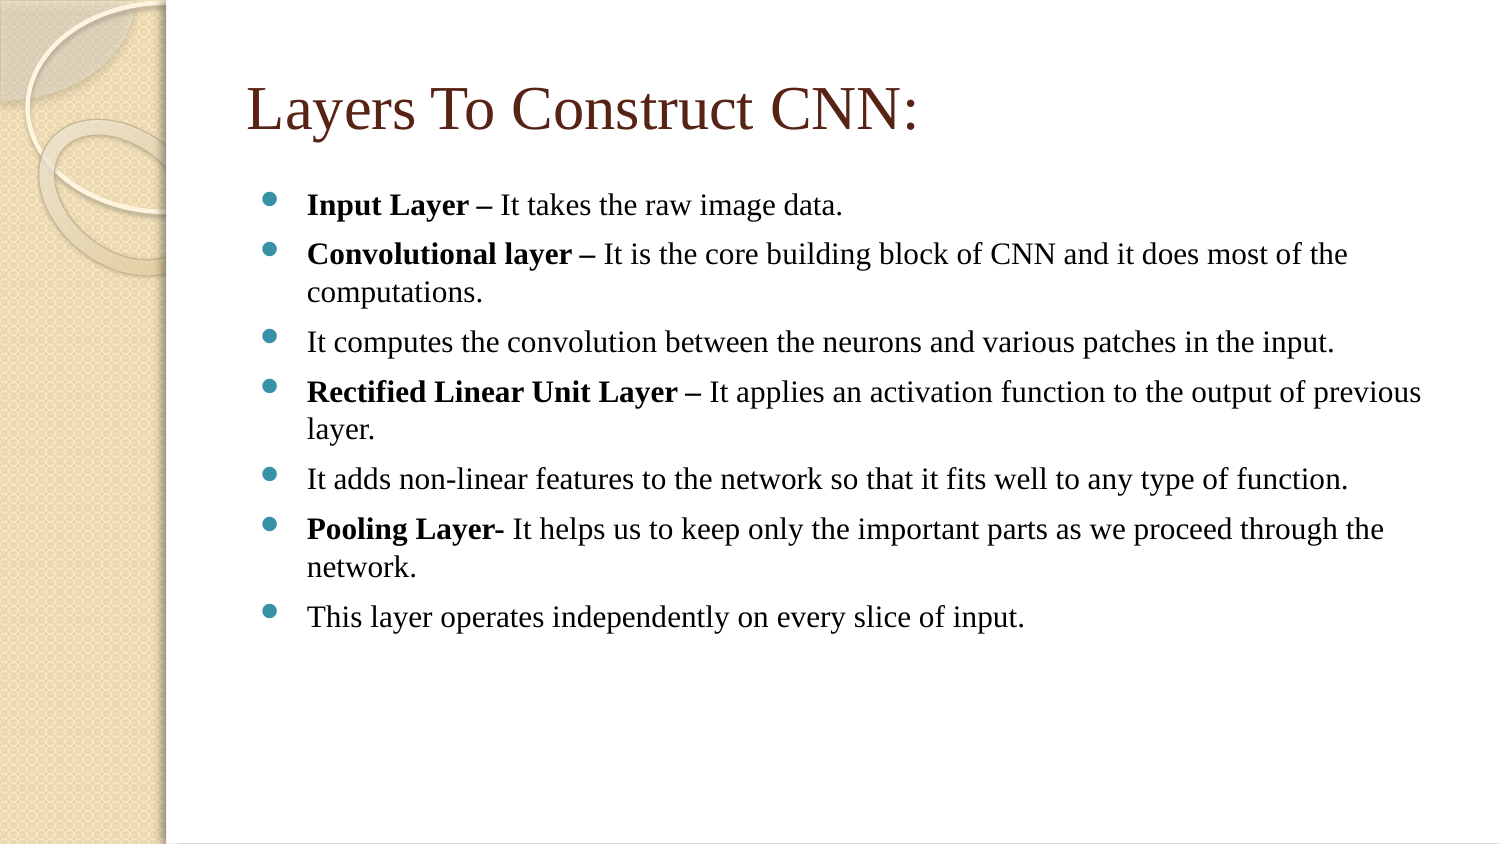

# Layers To Construct CNN:
Input Layer – It takes the raw image data.
Convolutional layer – It is the core building block of CNN and it does most of the computations.
It computes the convolution between the neurons and various patches in the input.
Rectified Linear Unit Layer – It applies an activation function to the output of previous layer.
It adds non-linear features to the network so that it fits well to any type of function.
Pooling Layer- It helps us to keep only the important parts as we proceed through the network.
This layer operates independently on every slice of input.